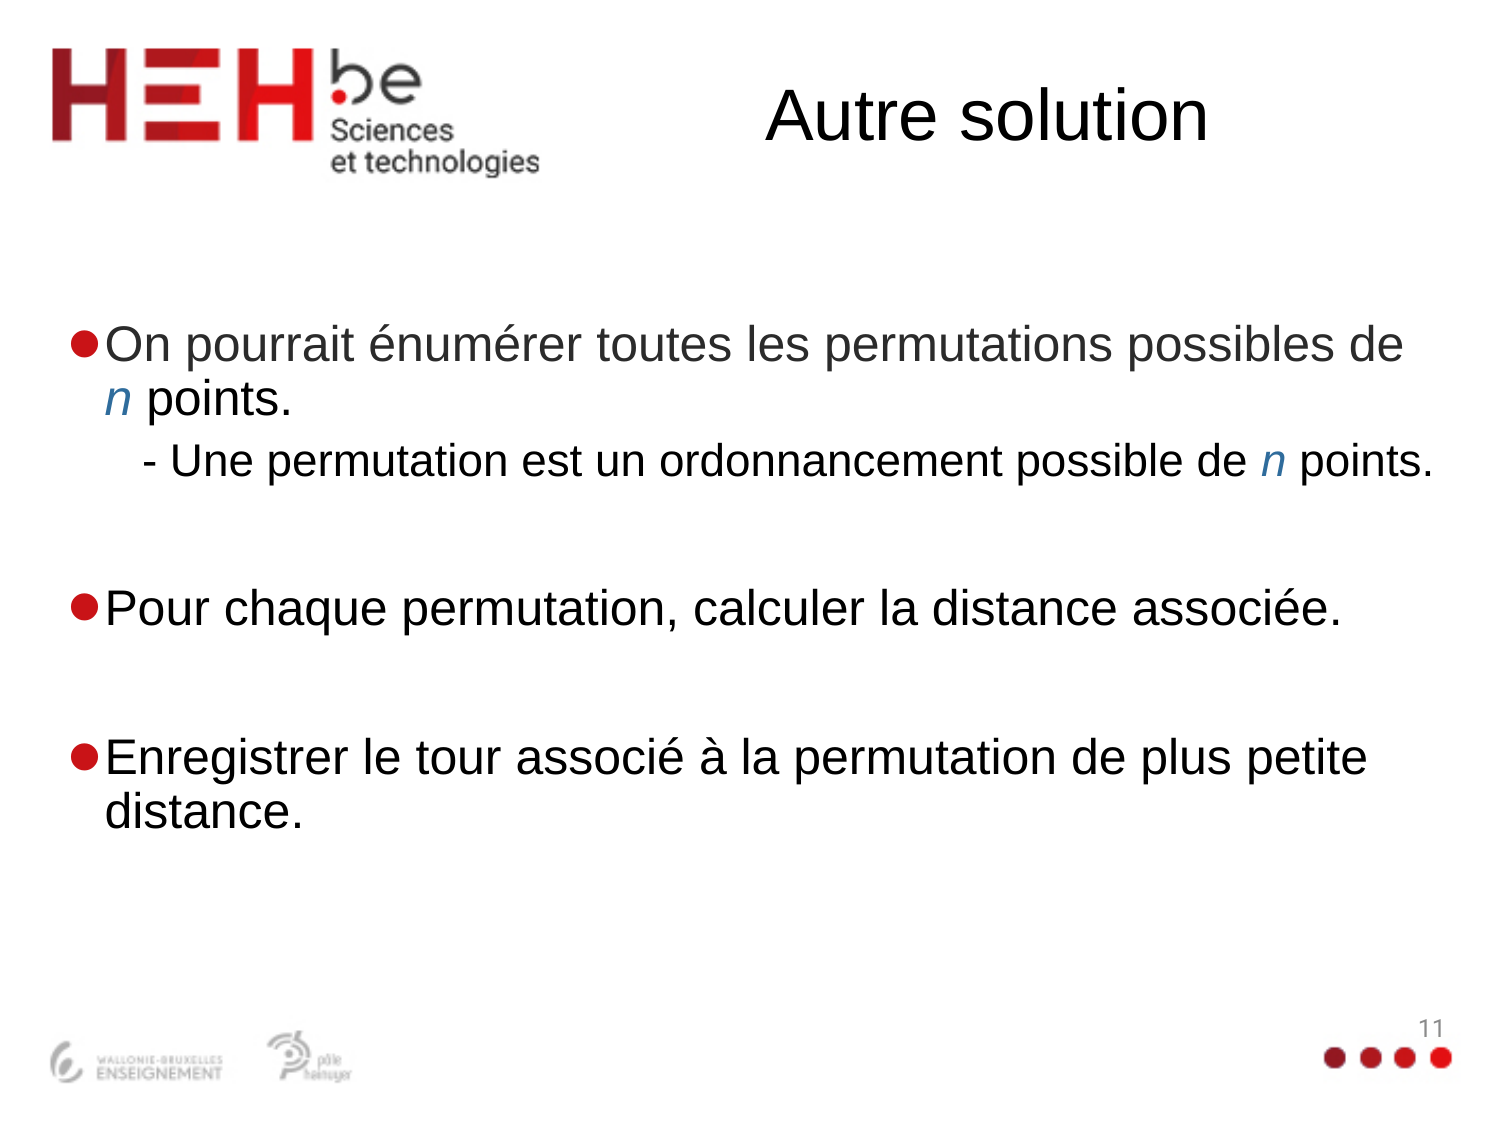

# Autre solution
On pourrait énumérer toutes les permutations possibles de n points.
- Une permutation est un ordonnancement possible de n points.

Pour chaque permutation, calculer la distance associée.

Enregistrer le tour associé à la permutation de plus petite distance.
11